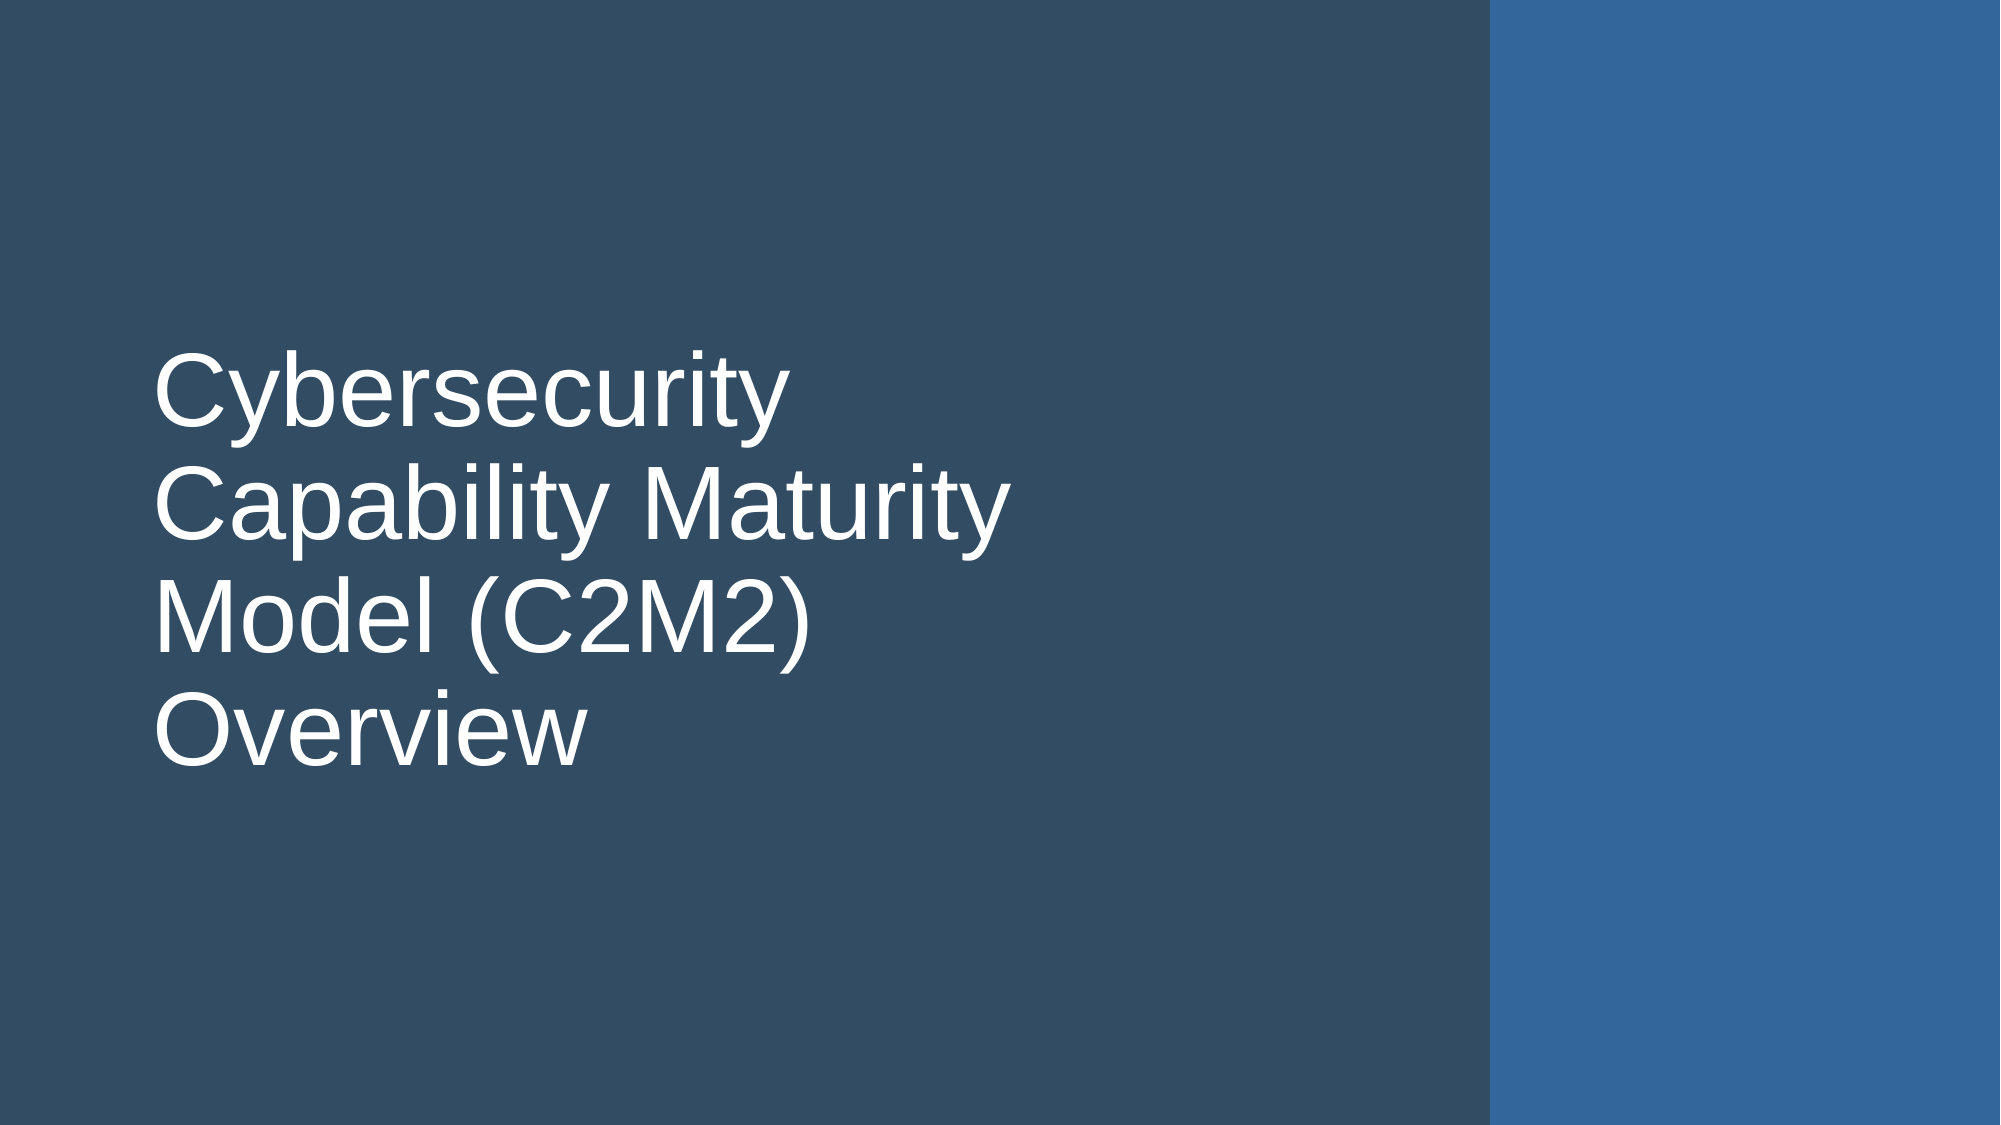

# Cybersecurity Capability Maturity Model (C2M2) Overview